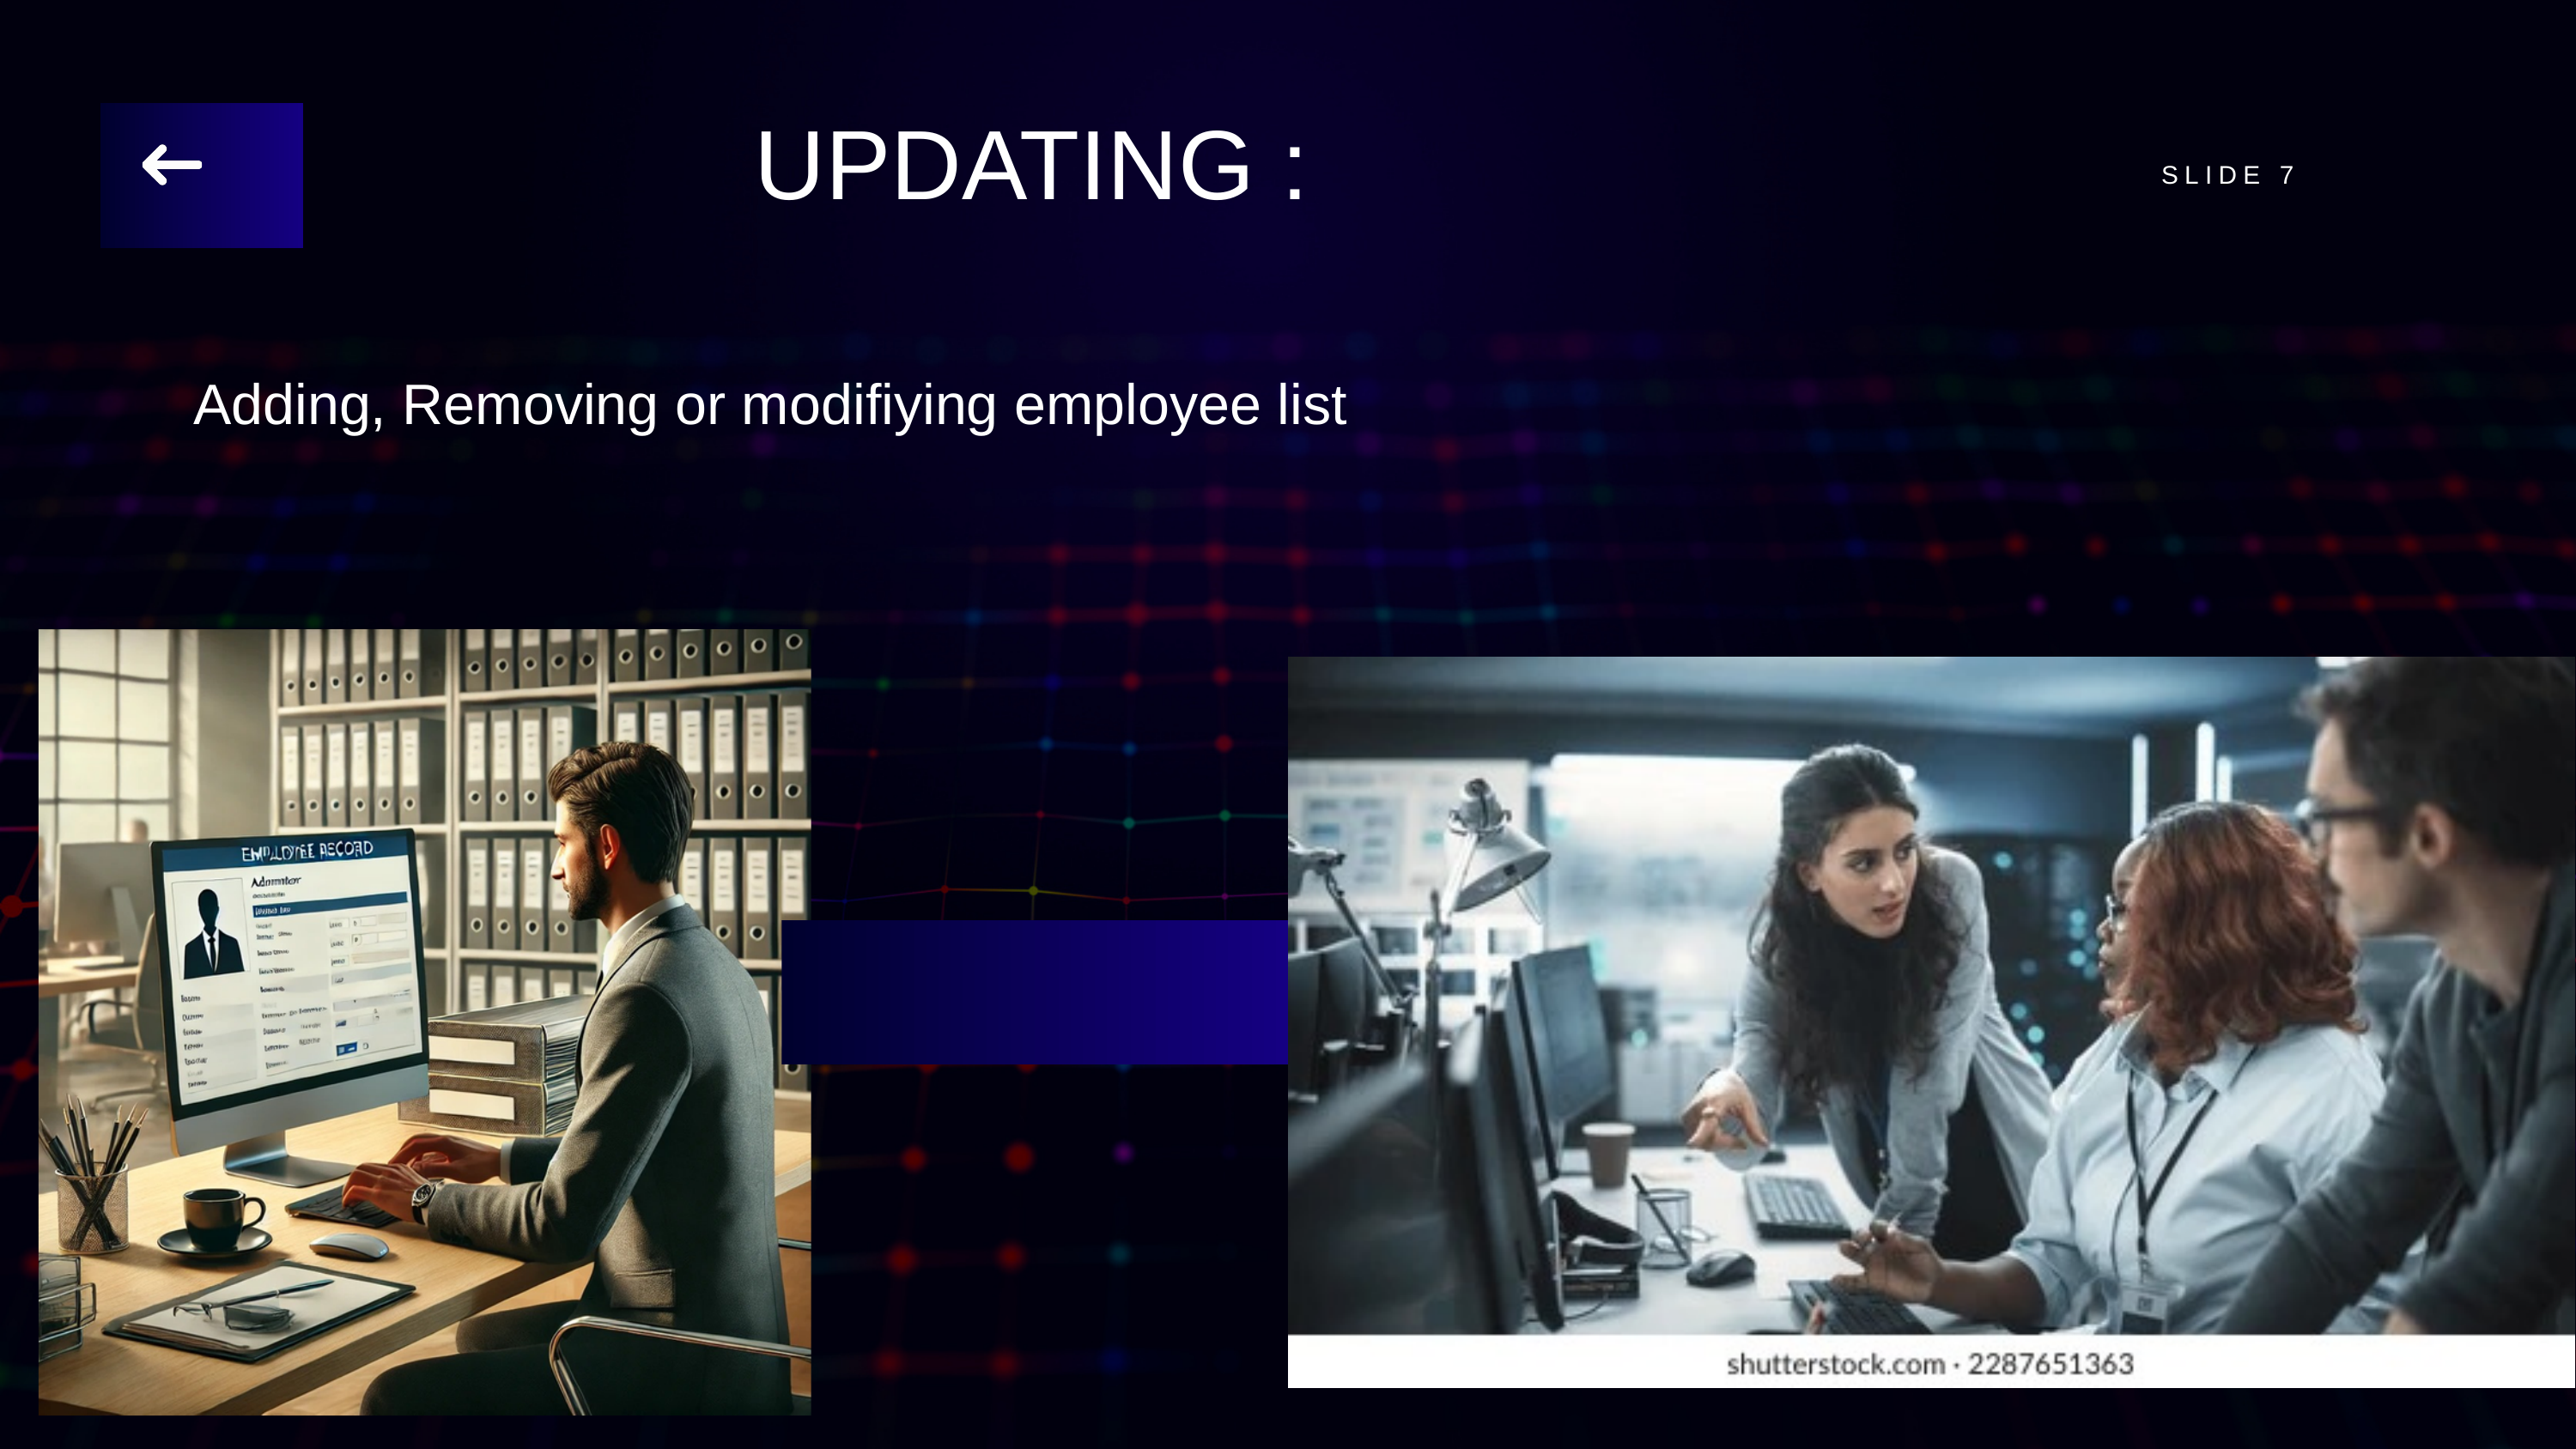

UPDATING :

SLIDE 7
Adding, Removing or modifiying employee list